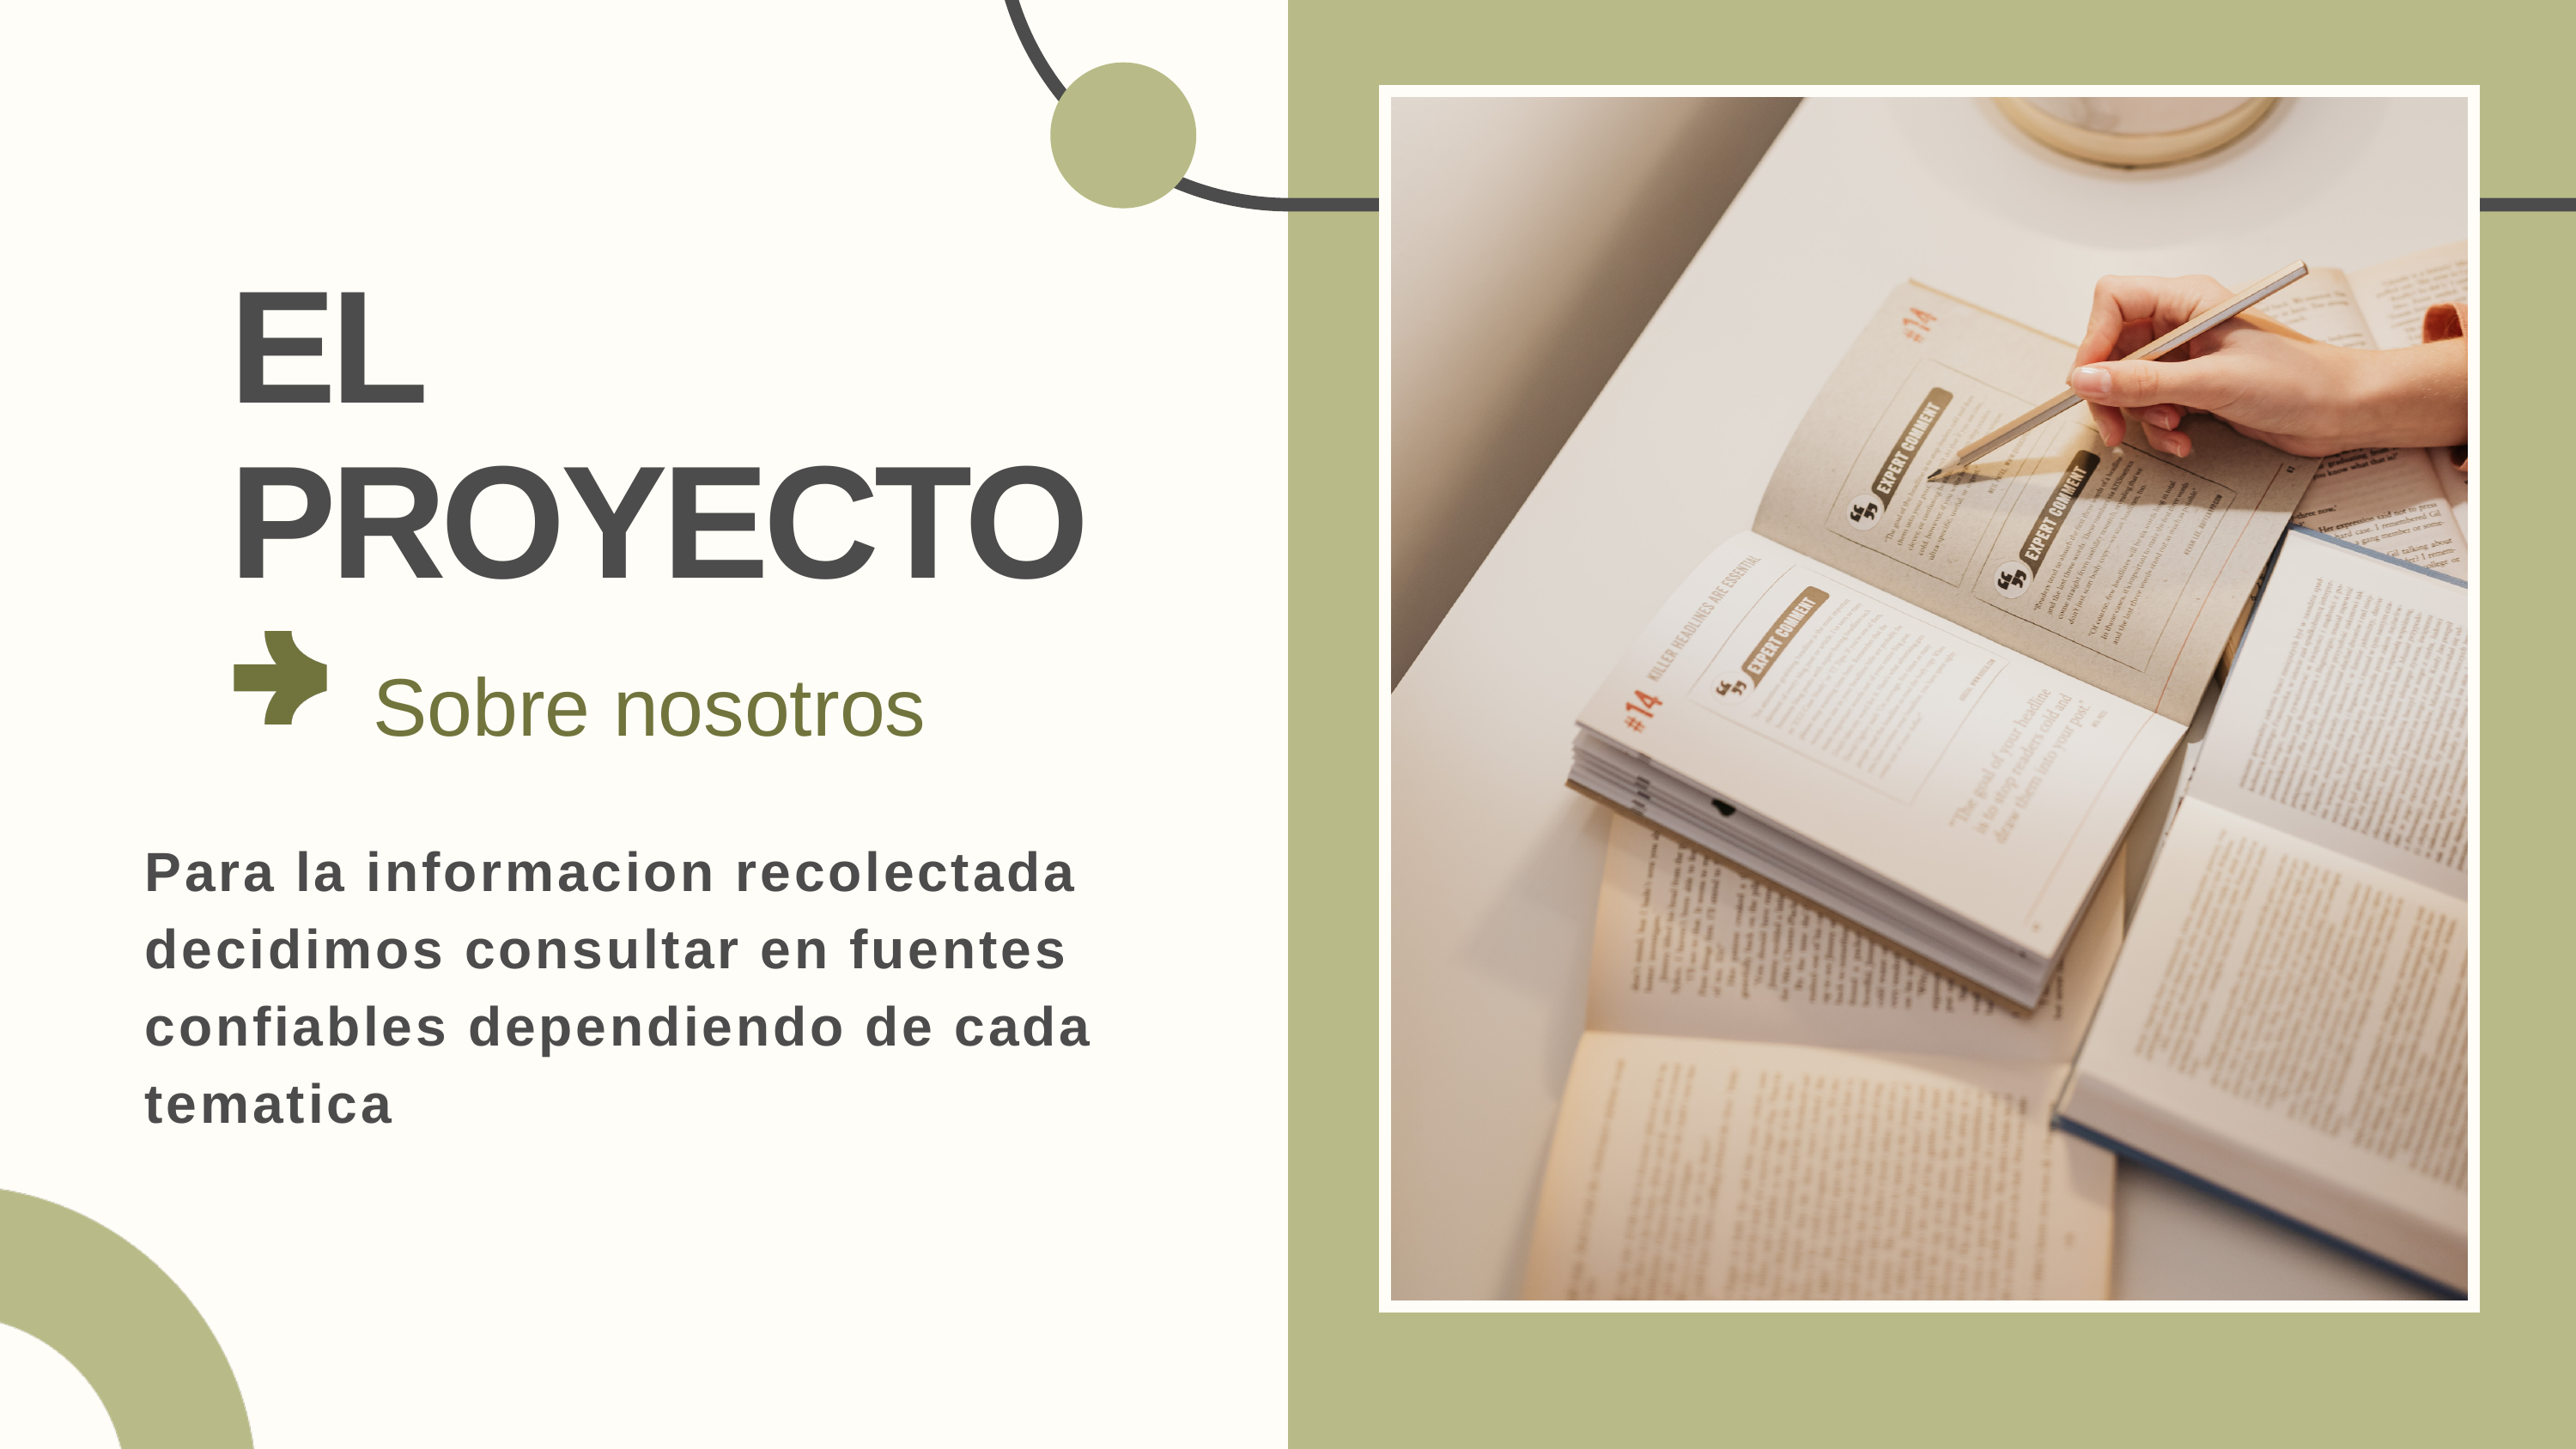

EL
PROYECTO

Sobre nosotros
Para la informacion recolectada decidimos consultar en fuentes confiables dependiendo de cada tematica